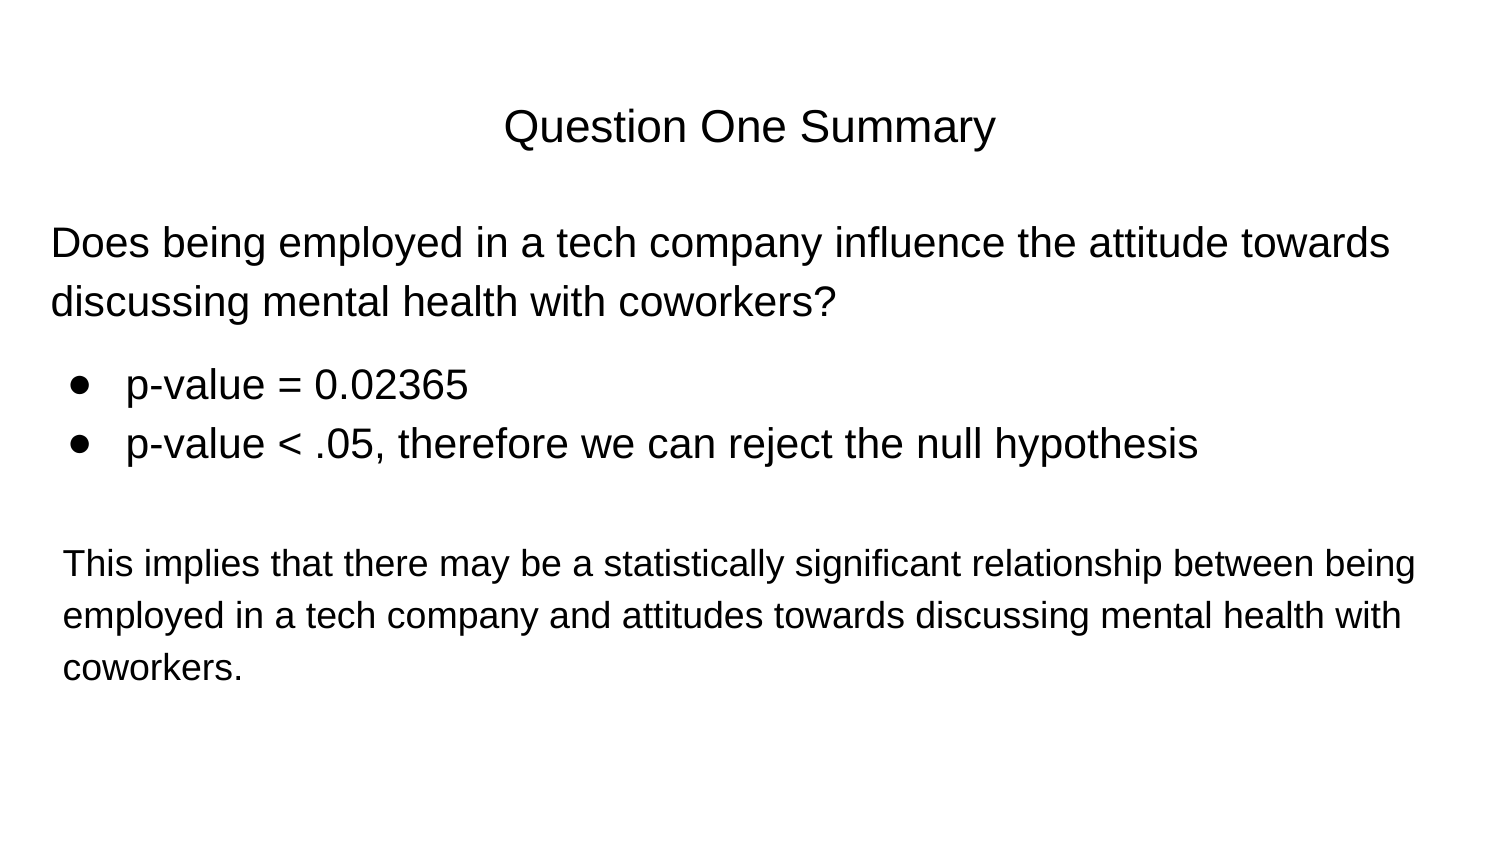

# Question One Summary
Does being employed in a tech company influence the attitude towards discussing mental health with coworkers?
p-value = 0.02365
p-value < .05, therefore we can reject the null hypothesis
This implies that there may be a statistically significant relationship between being employed in a tech company and attitudes towards discussing mental health with coworkers.